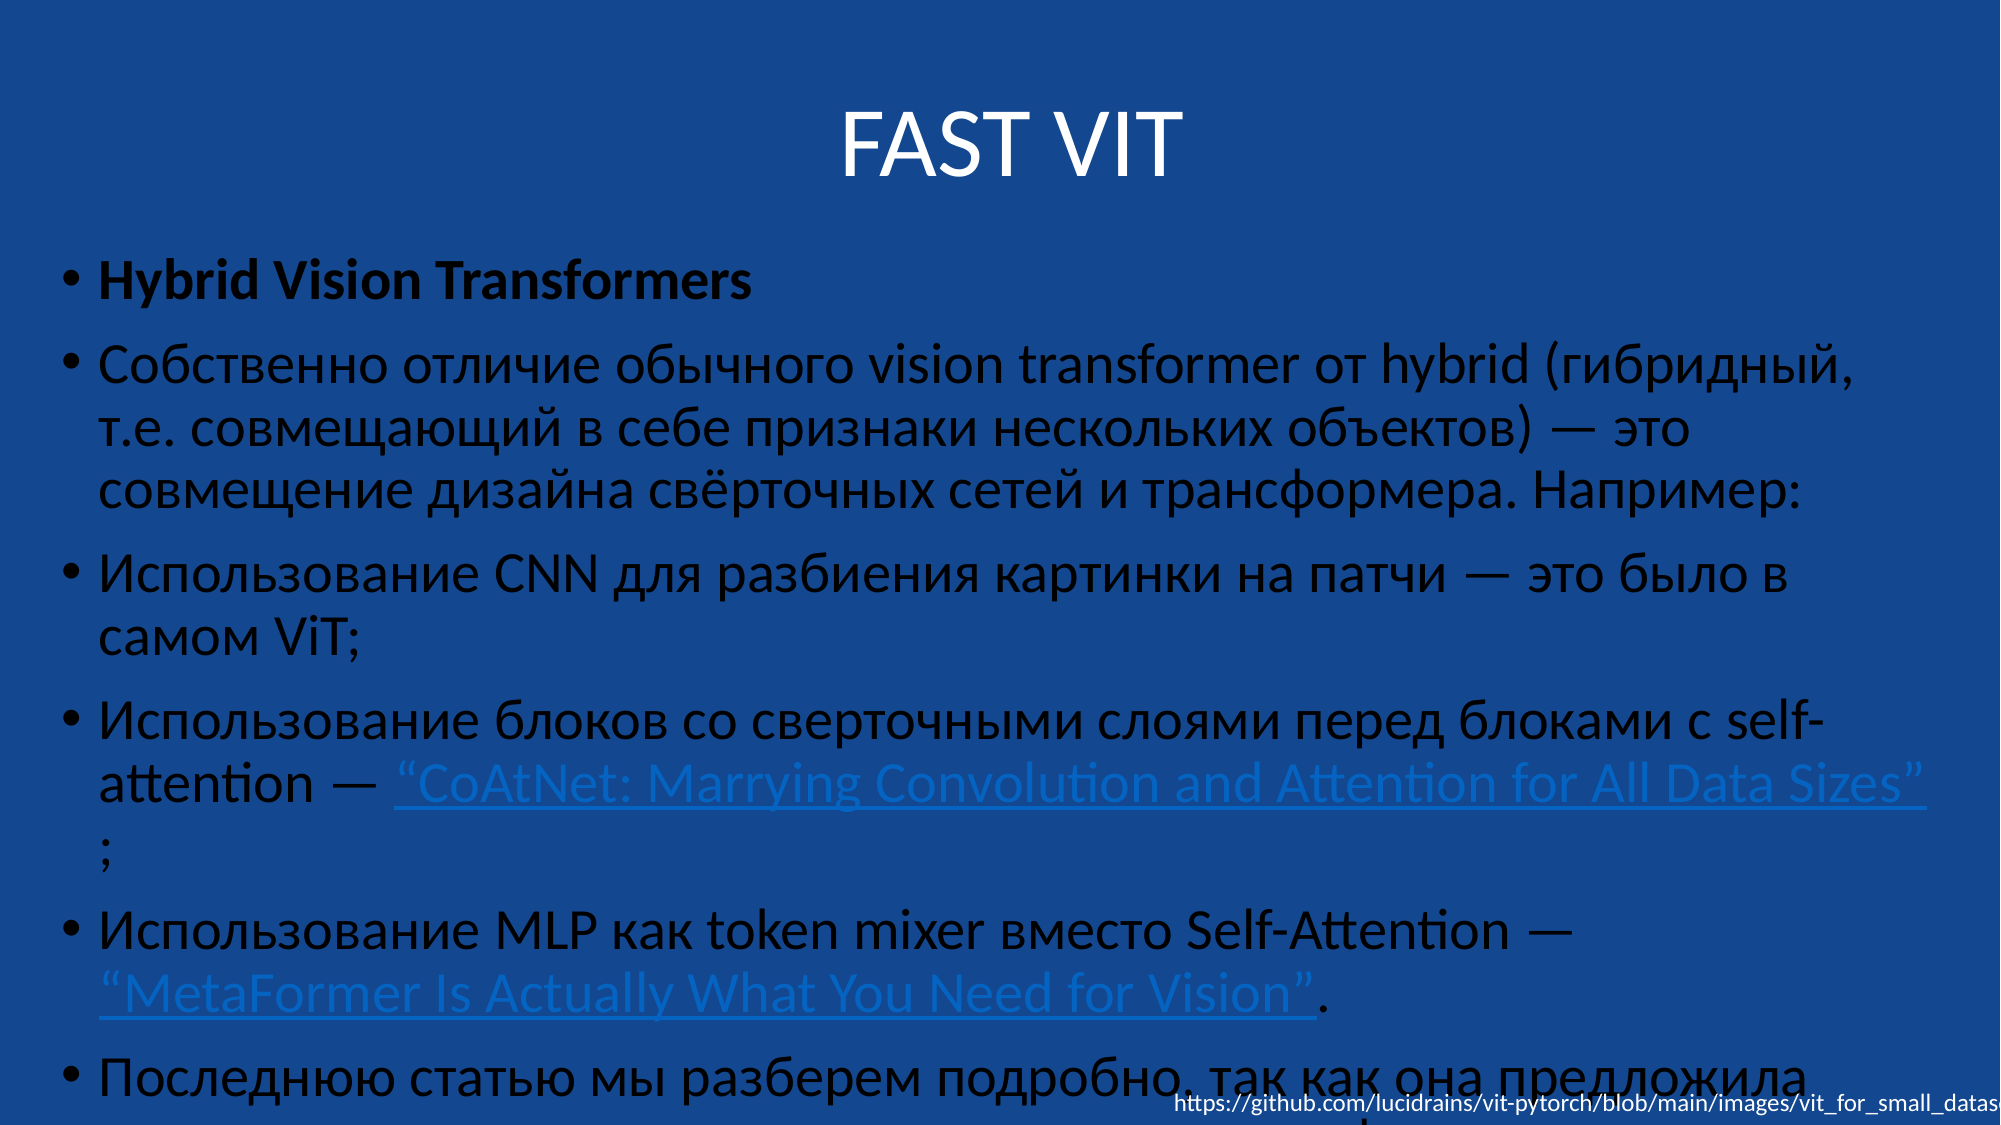

# FAST VIT
Hybrid Vision Transformers
Собственно отличие обычного vision transformer от hybrid (гибридный, т.е. совмещающий в себе признаки нескольких объектов) — это совмещение дизайна свёрточных сетей и трансформера. Например:
Использование CNN для разбиения картинки на патчи — это было в самом ViT;
Использование блоков со сверточными слоями перед блоками с self-attention — “CoAtNet: Marrying Convolution and Attention for All Data Sizes”;
Использование MLP как token mixer вместо Self-Attention — “MetaFormer Is Actually What You Need for Vision”.
Последнюю статью мы разберем подробно, так как она предложила новое понимание того, как можно улучшать трансформерные модели, и собственно саму базовую архитектуру для улучшения.
https://github.com/lucidrains/vit-pytorch/blob/main/images/vit_for_small_datasets.png